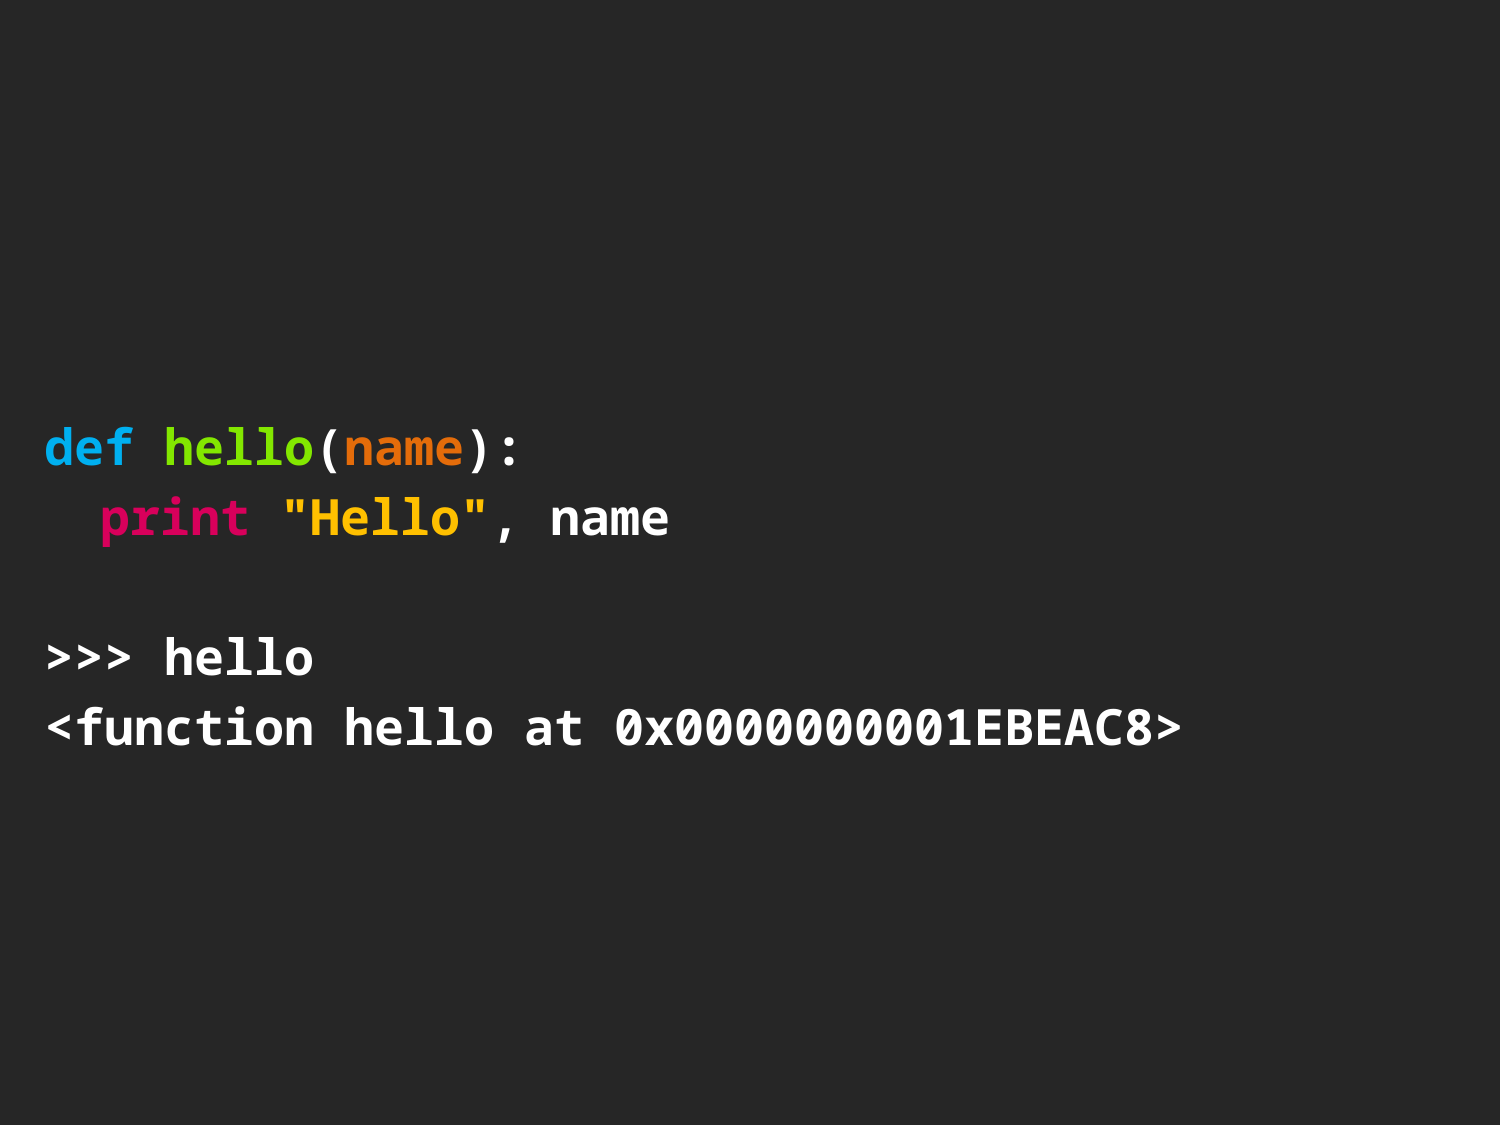

def hello(name):
	print "Hello", name

>>> hello
<function hello at 0x0000000001EBEAC8>